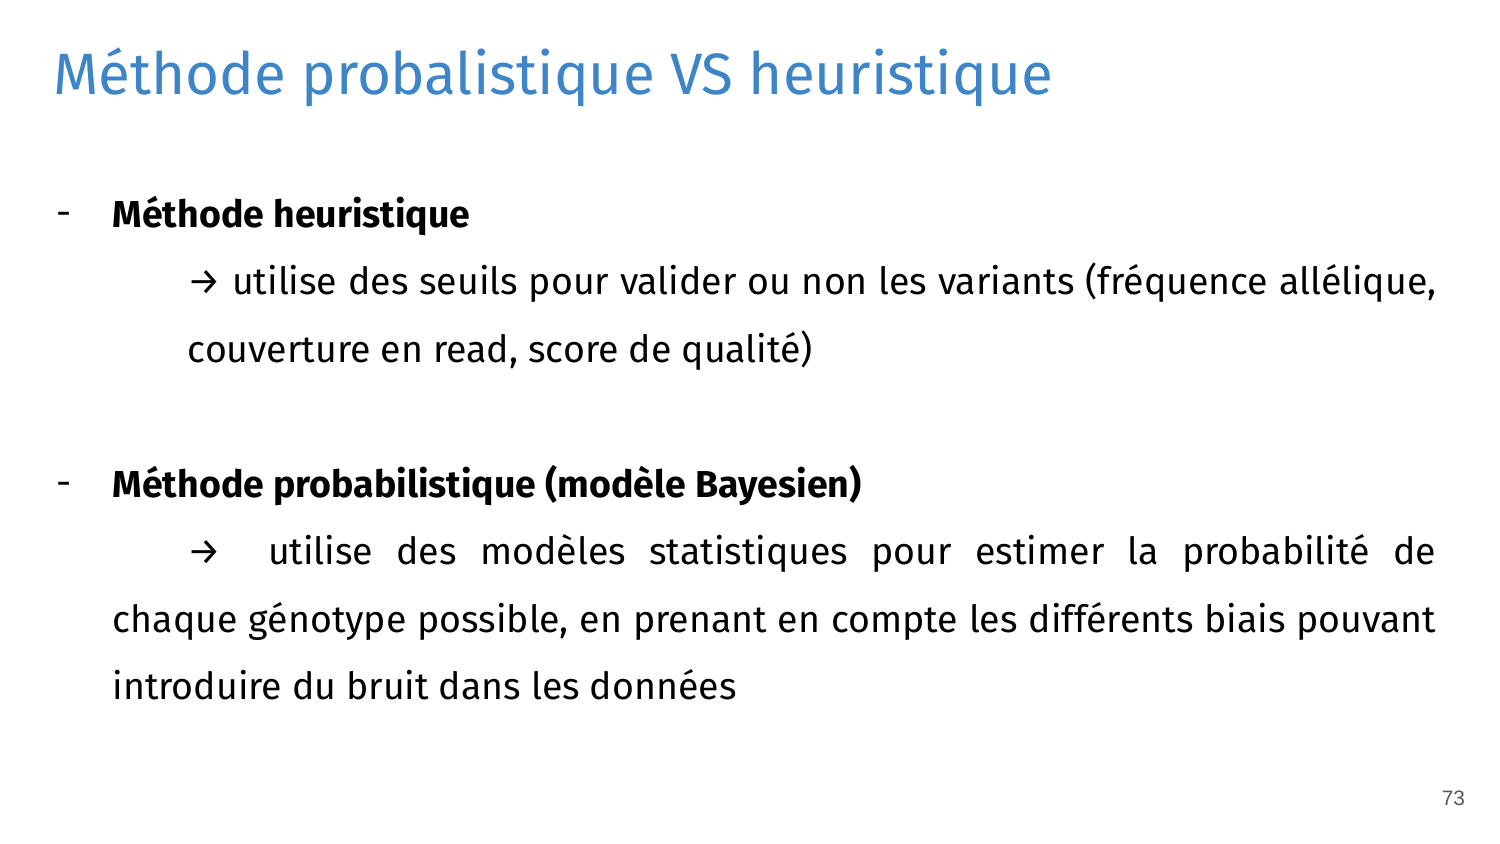

Méthode probalistique VS heuristique
Méthode heuristique
→ utilise des seuils pour valider ou non les variants (fréquence allélique, couverture en read, score de qualité)

Méthode probabilistique (modèle Bayesien)
→  utilise des modèles statistiques pour estimer la probabilité de chaque génotype possible, en prenant en compte les différents biais pouvant introduire du bruit dans les données

73